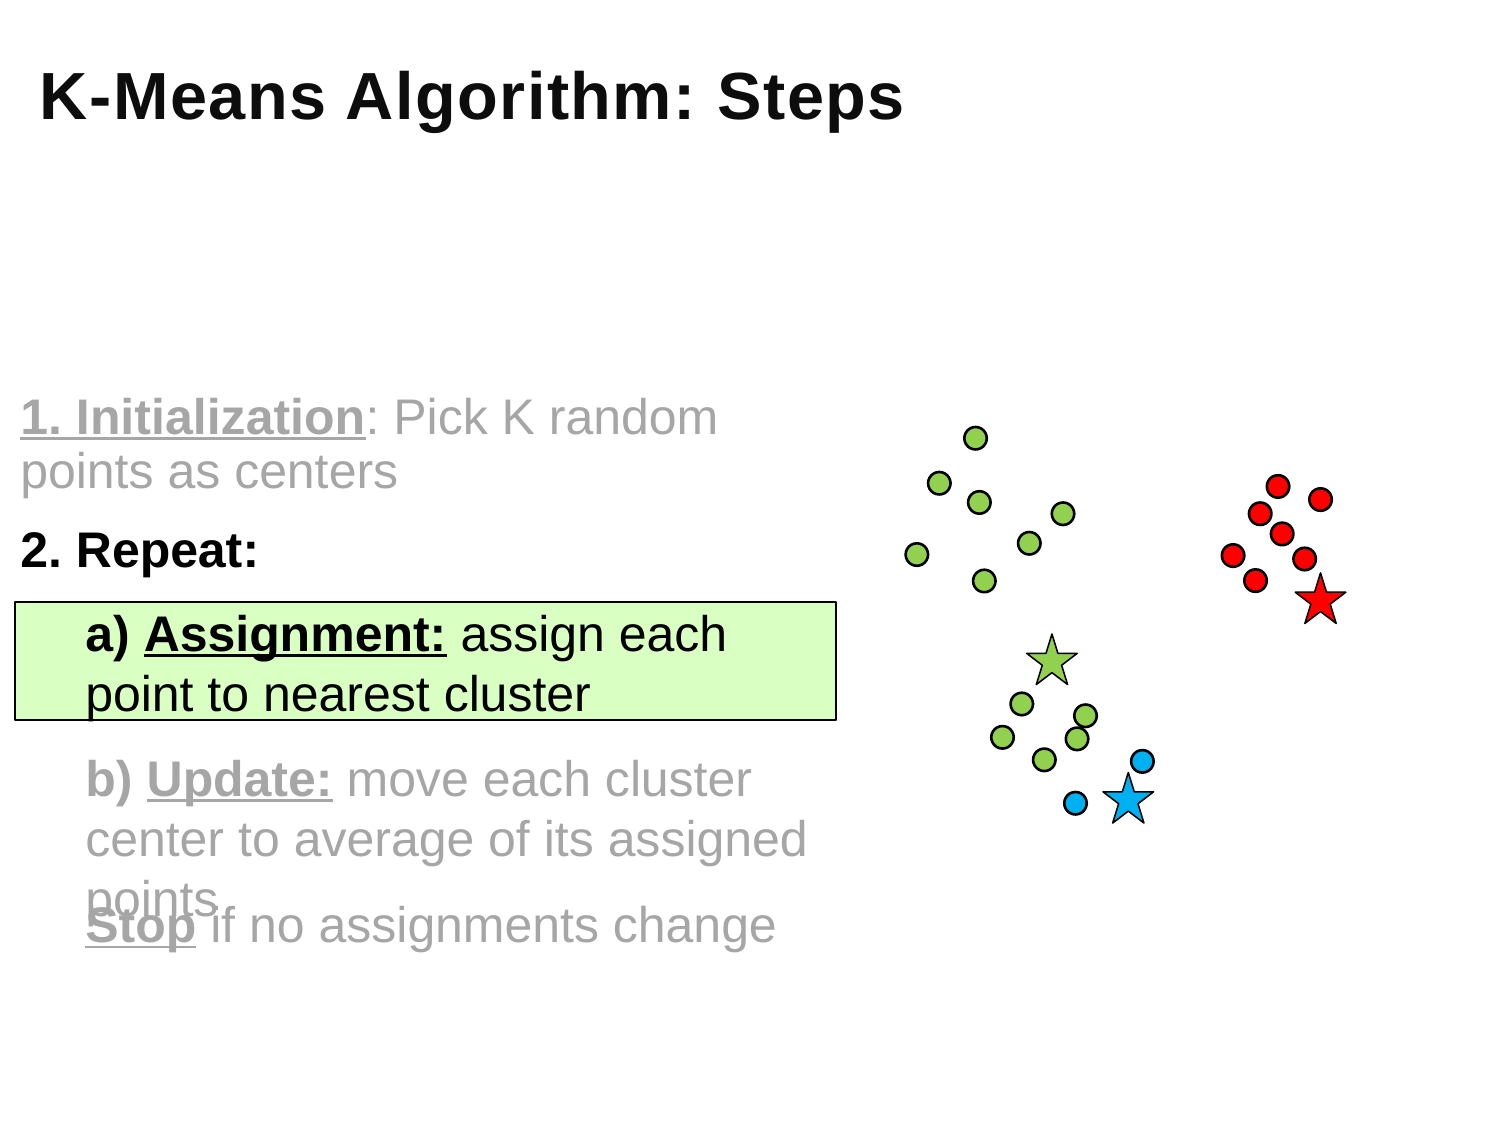

# K-Means Algorithm: Steps
1. Initialization: Pick K random points as centers

2. Repeat:

a) Assignment: assign each point to nearest cluster

b) Update: move each cluster center to average of its assigned points

Stop if no assignments change